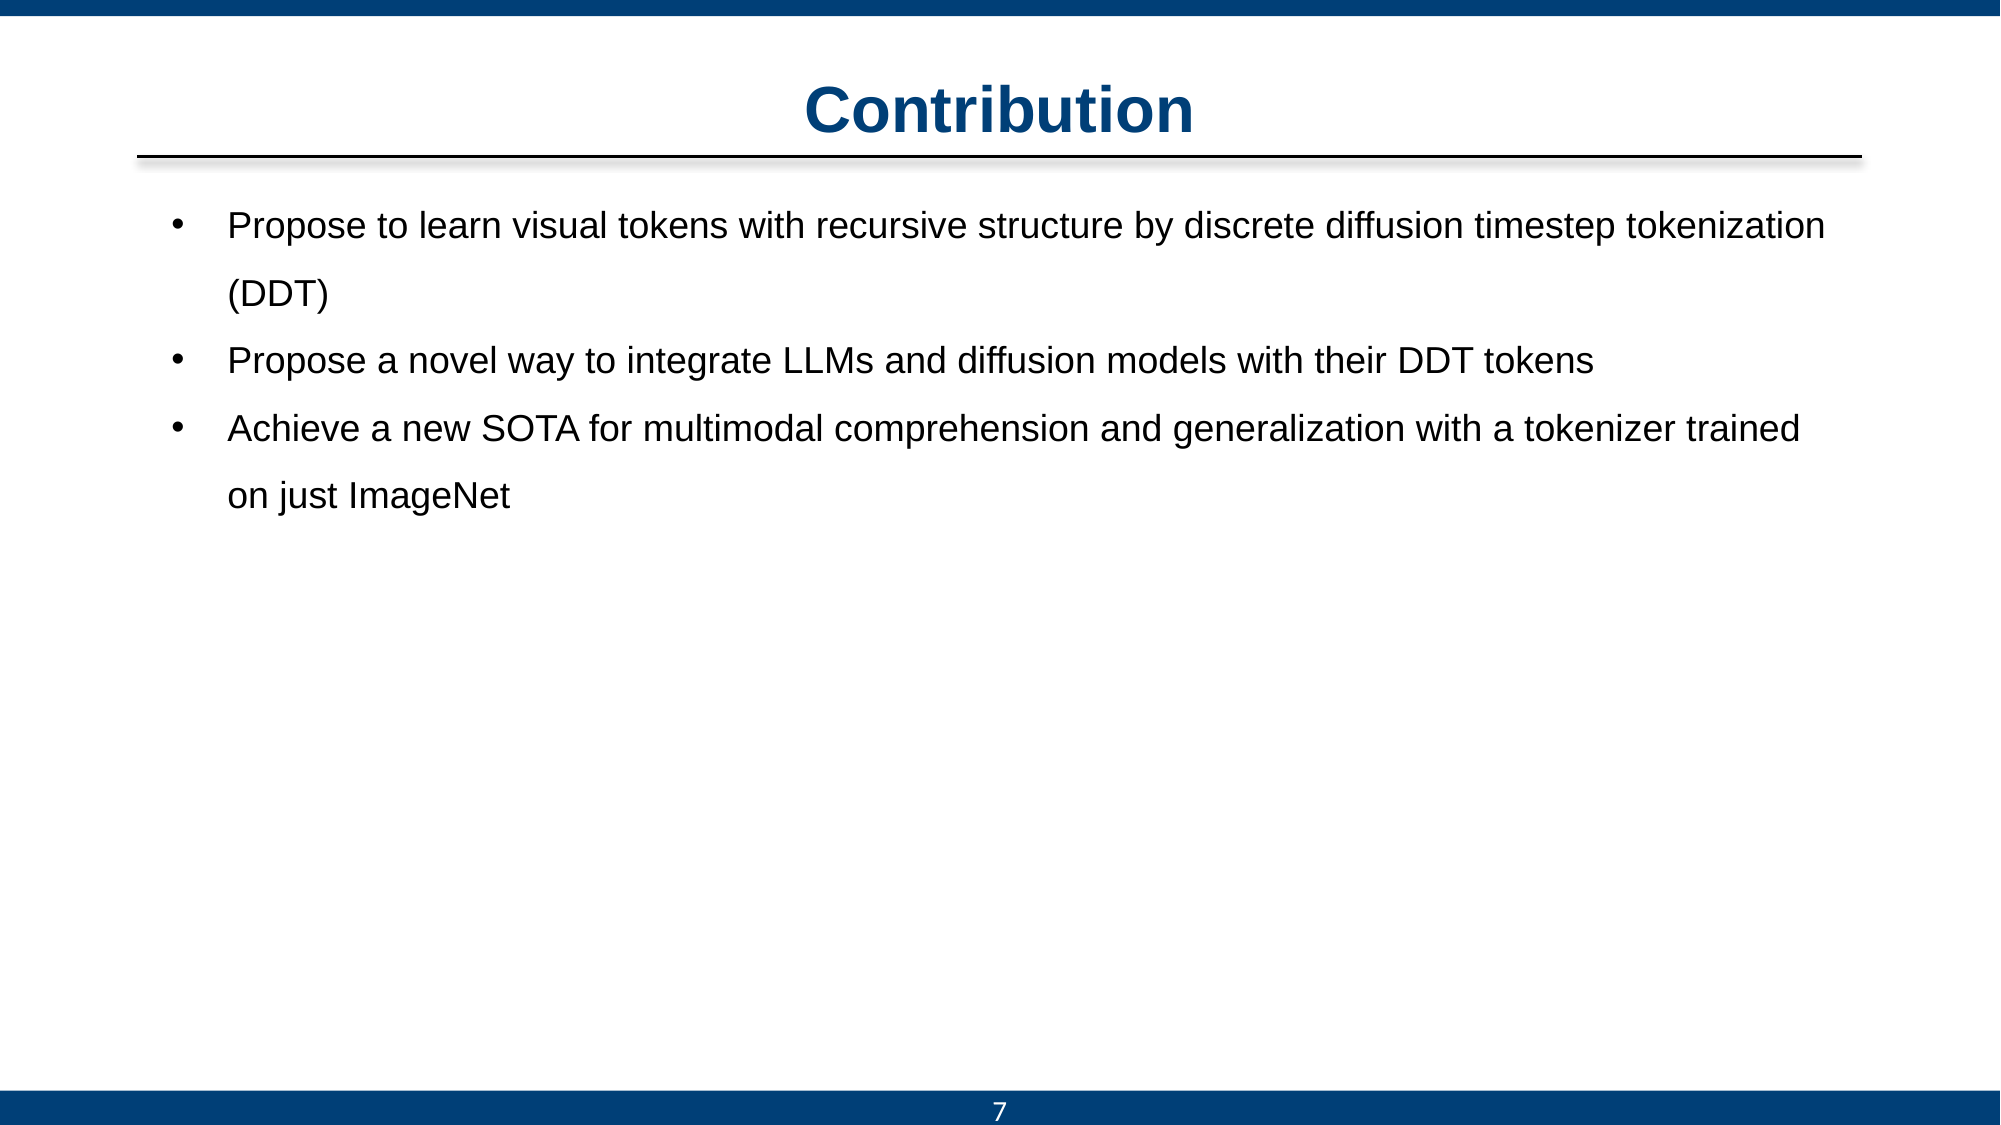

# Contribution
Propose to learn visual tokens with recursive structure by discrete diffusion timestep tokenization (DDT)
Propose a novel way to integrate LLMs and diffusion models with their DDT tokens
Achieve a new SOTA for multimodal comprehension and generalization with a tokenizer trained on just ImageNet
7